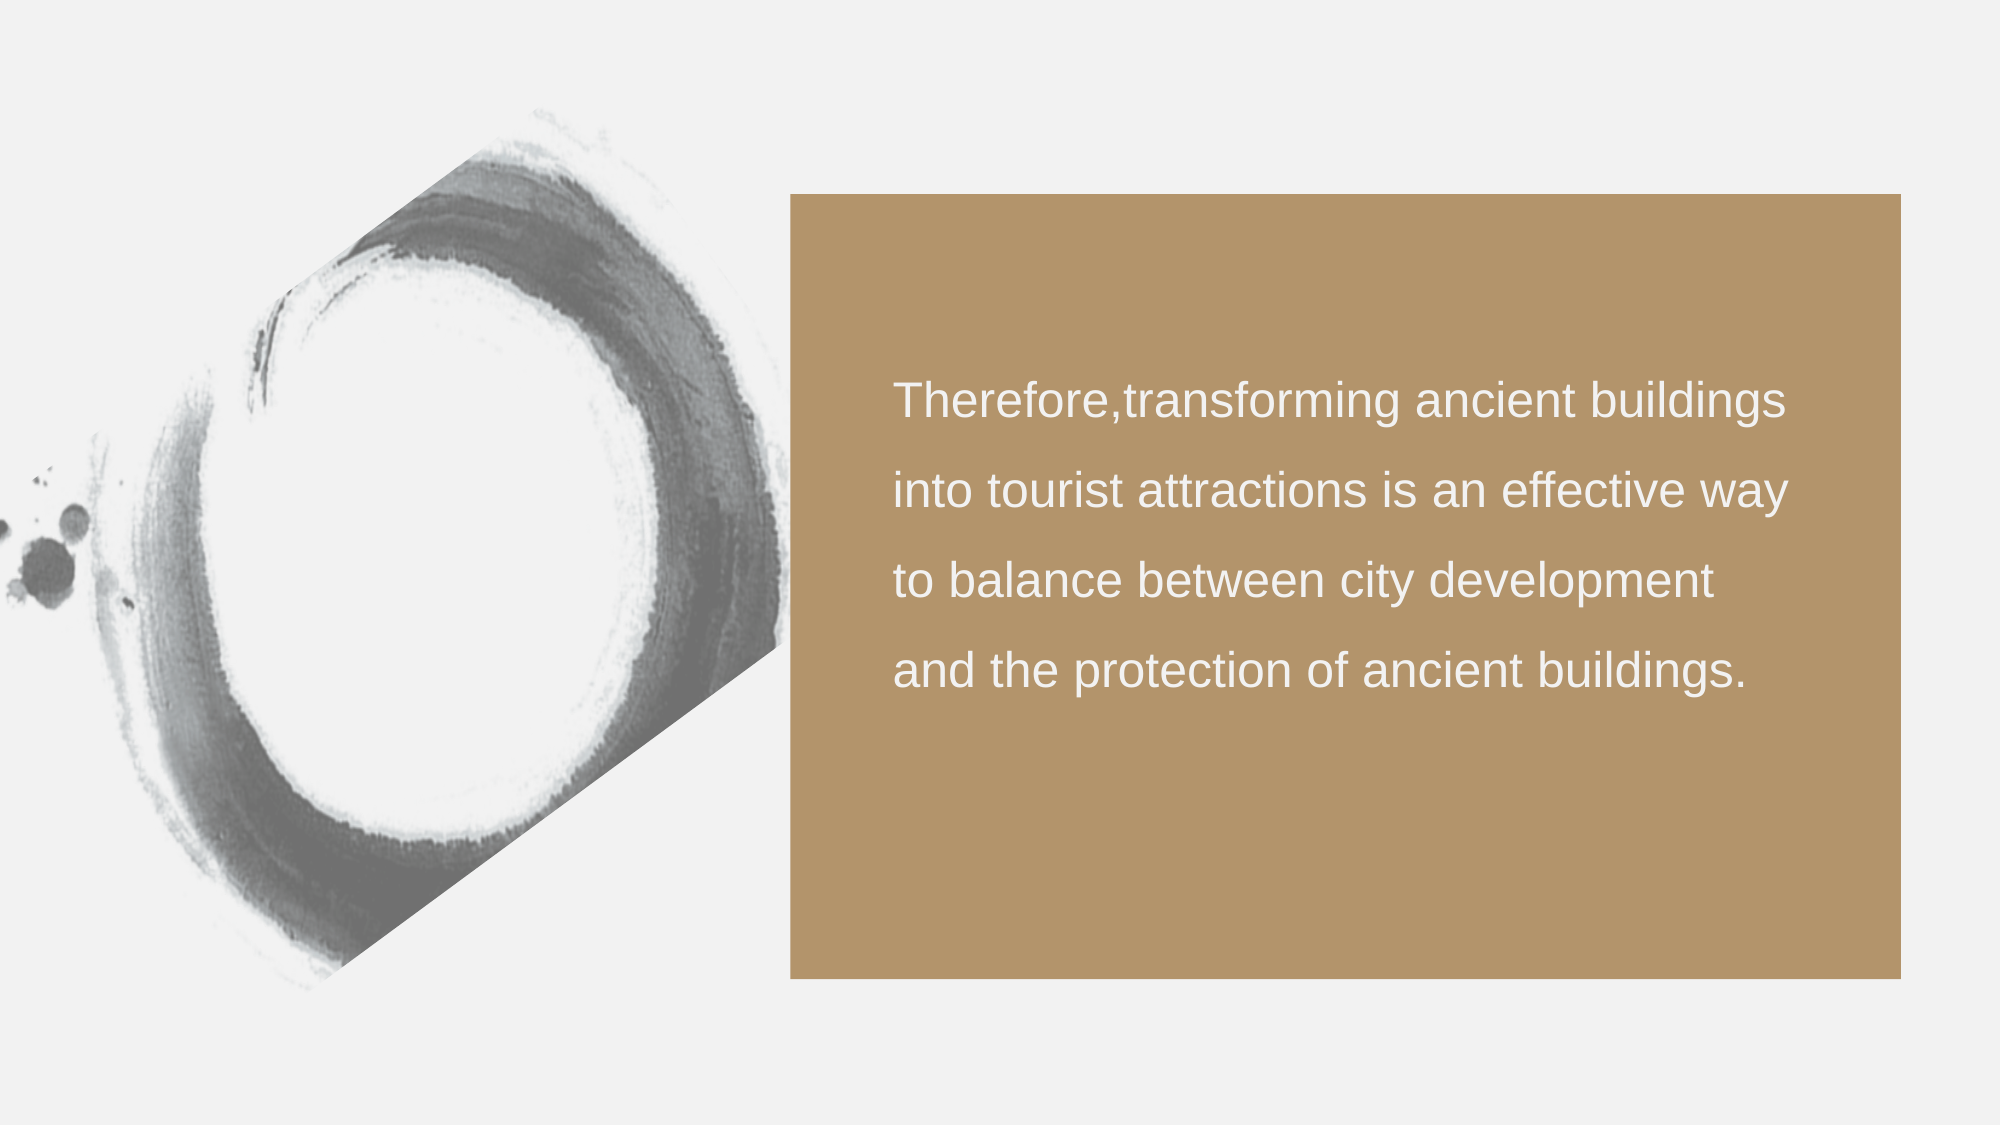

Therefore,transforming ancient buildings into tourist attractions is an effective way to balance between city development and the protection of ancient buildings.